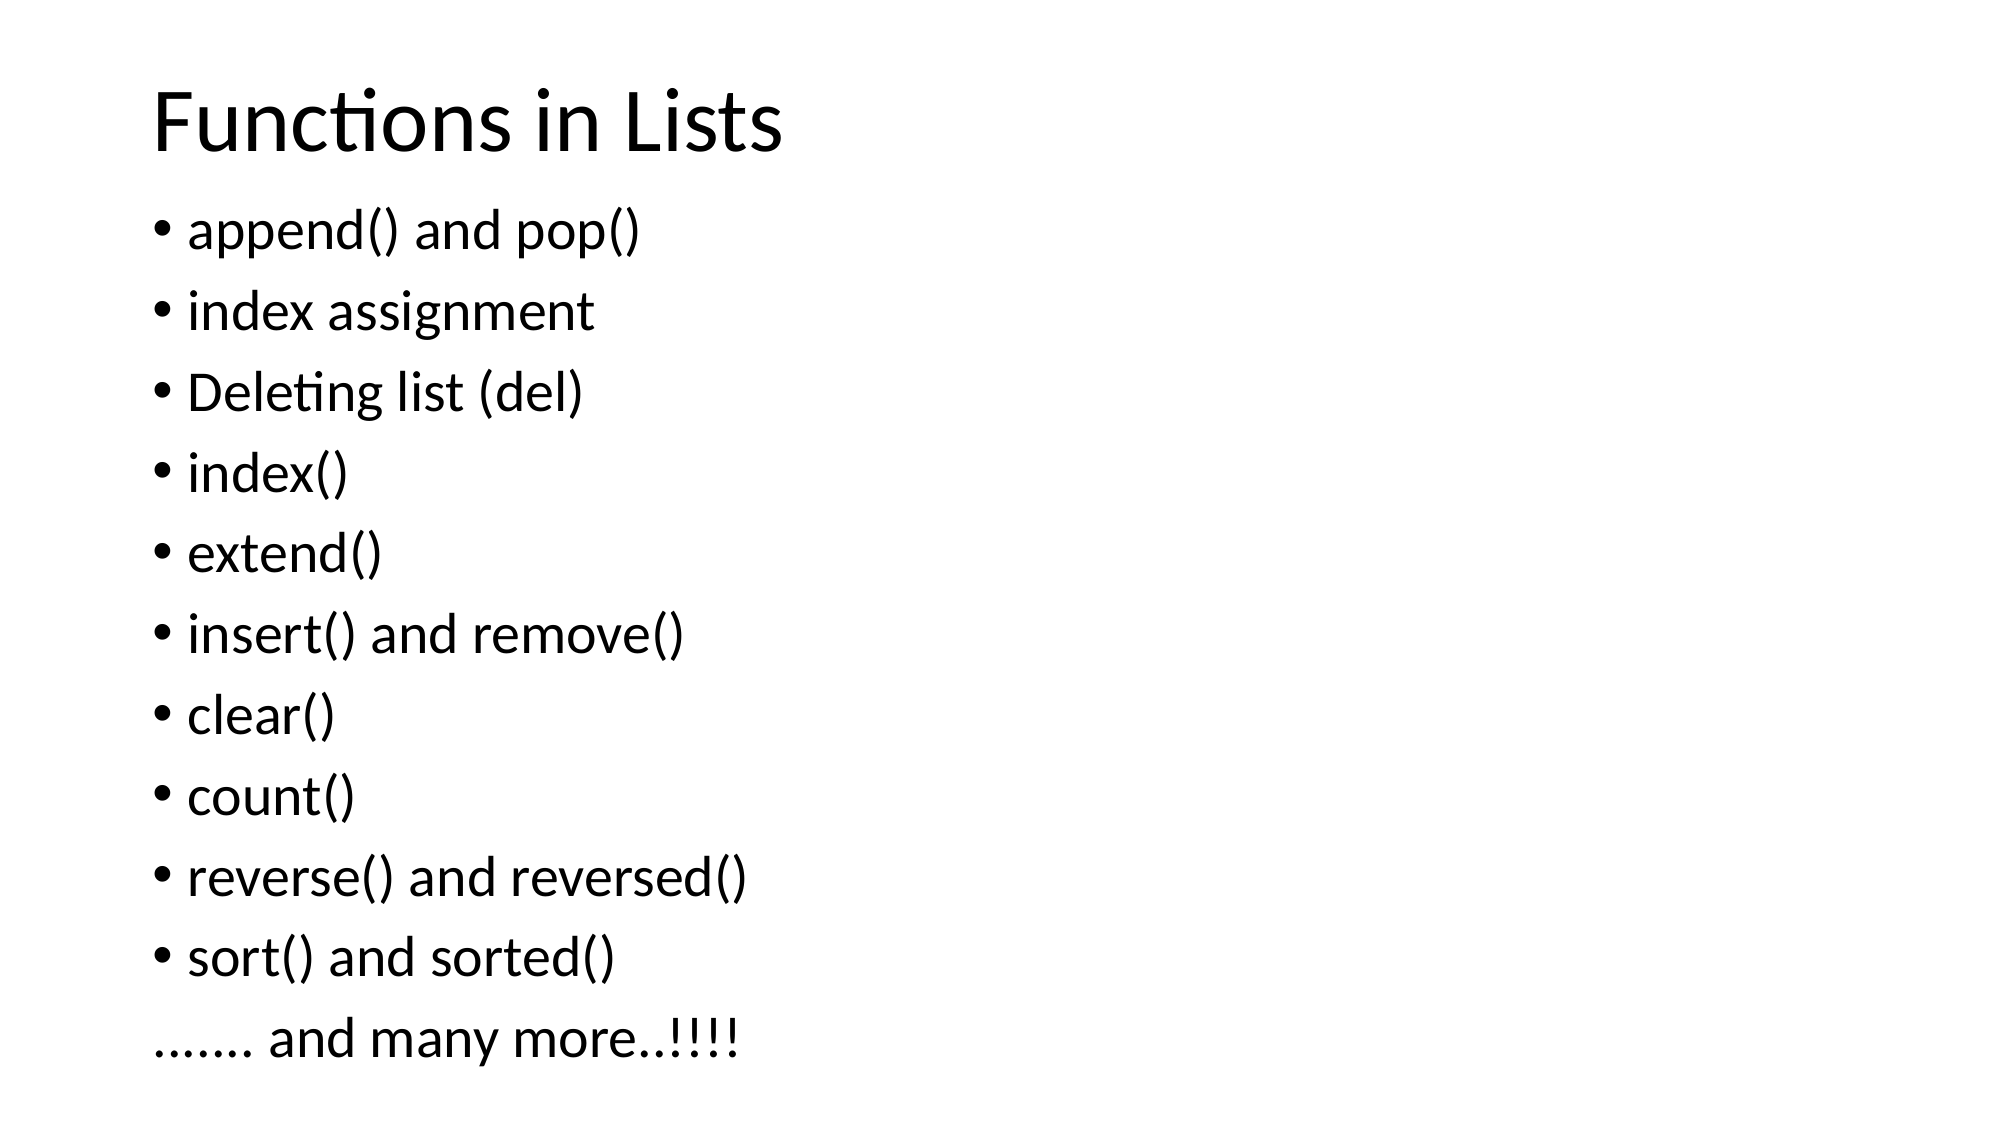

# Functions in Lists
append() and pop()
index assignment
Deleting list (del)
index()
extend()
insert() and remove()
clear()
count()
reverse() and reversed()
sort() and sorted()
....... and many more..!!!!